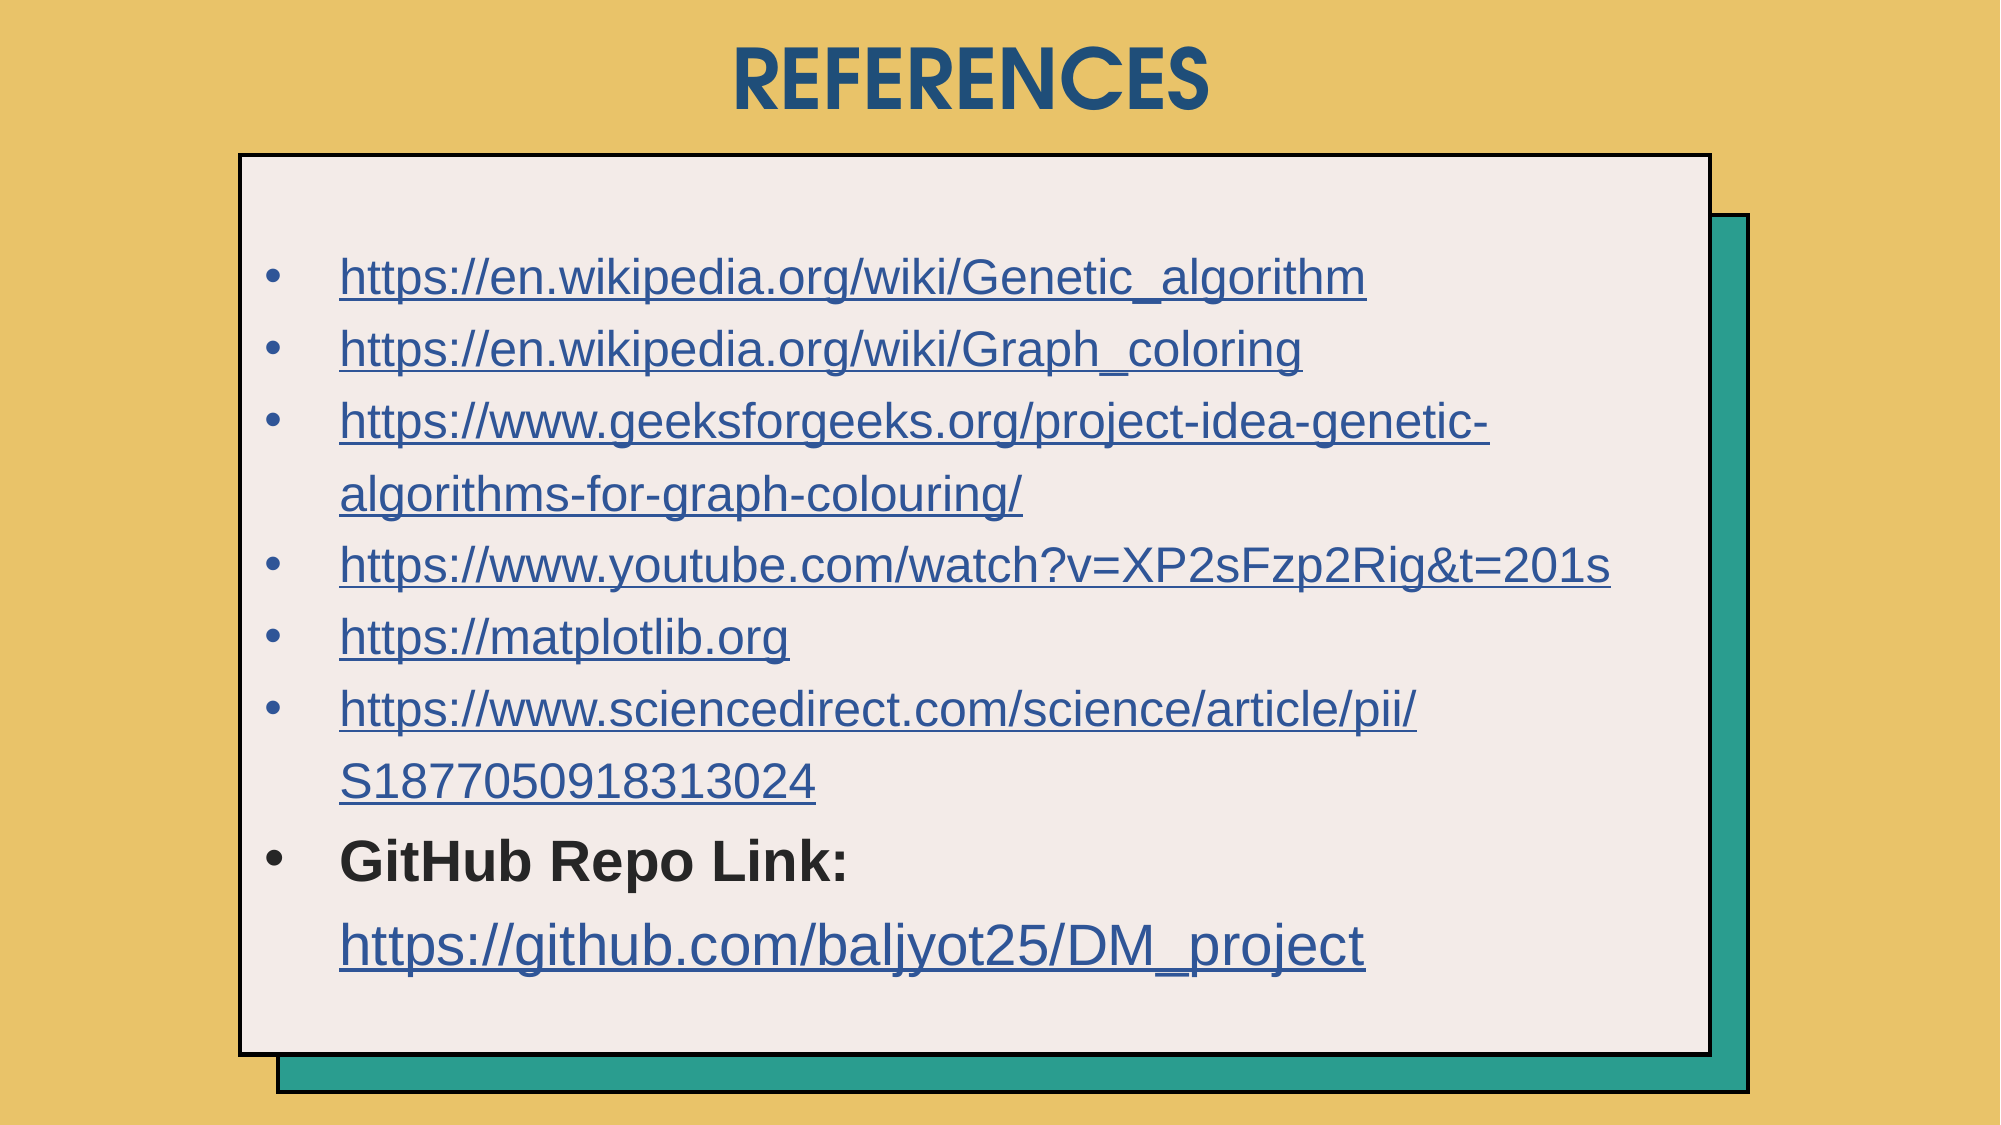

REFERENCES

https://en.wikipedia.org/wiki/Genetic_algorithm
https://en.wikipedia.org/wiki/Graph_coloring
https://www.geeksforgeeks.org/project-idea-genetic-algorithms-for-graph-colouring/
https://www.youtube.com/watch?v=XP2sFzp2Rig&t=201s
https://matplotlib.org
https://www.sciencedirect.com/science/article/pii/S1877050918313024
GitHub Repo Link: https://github.com/baljyot25/DM_project